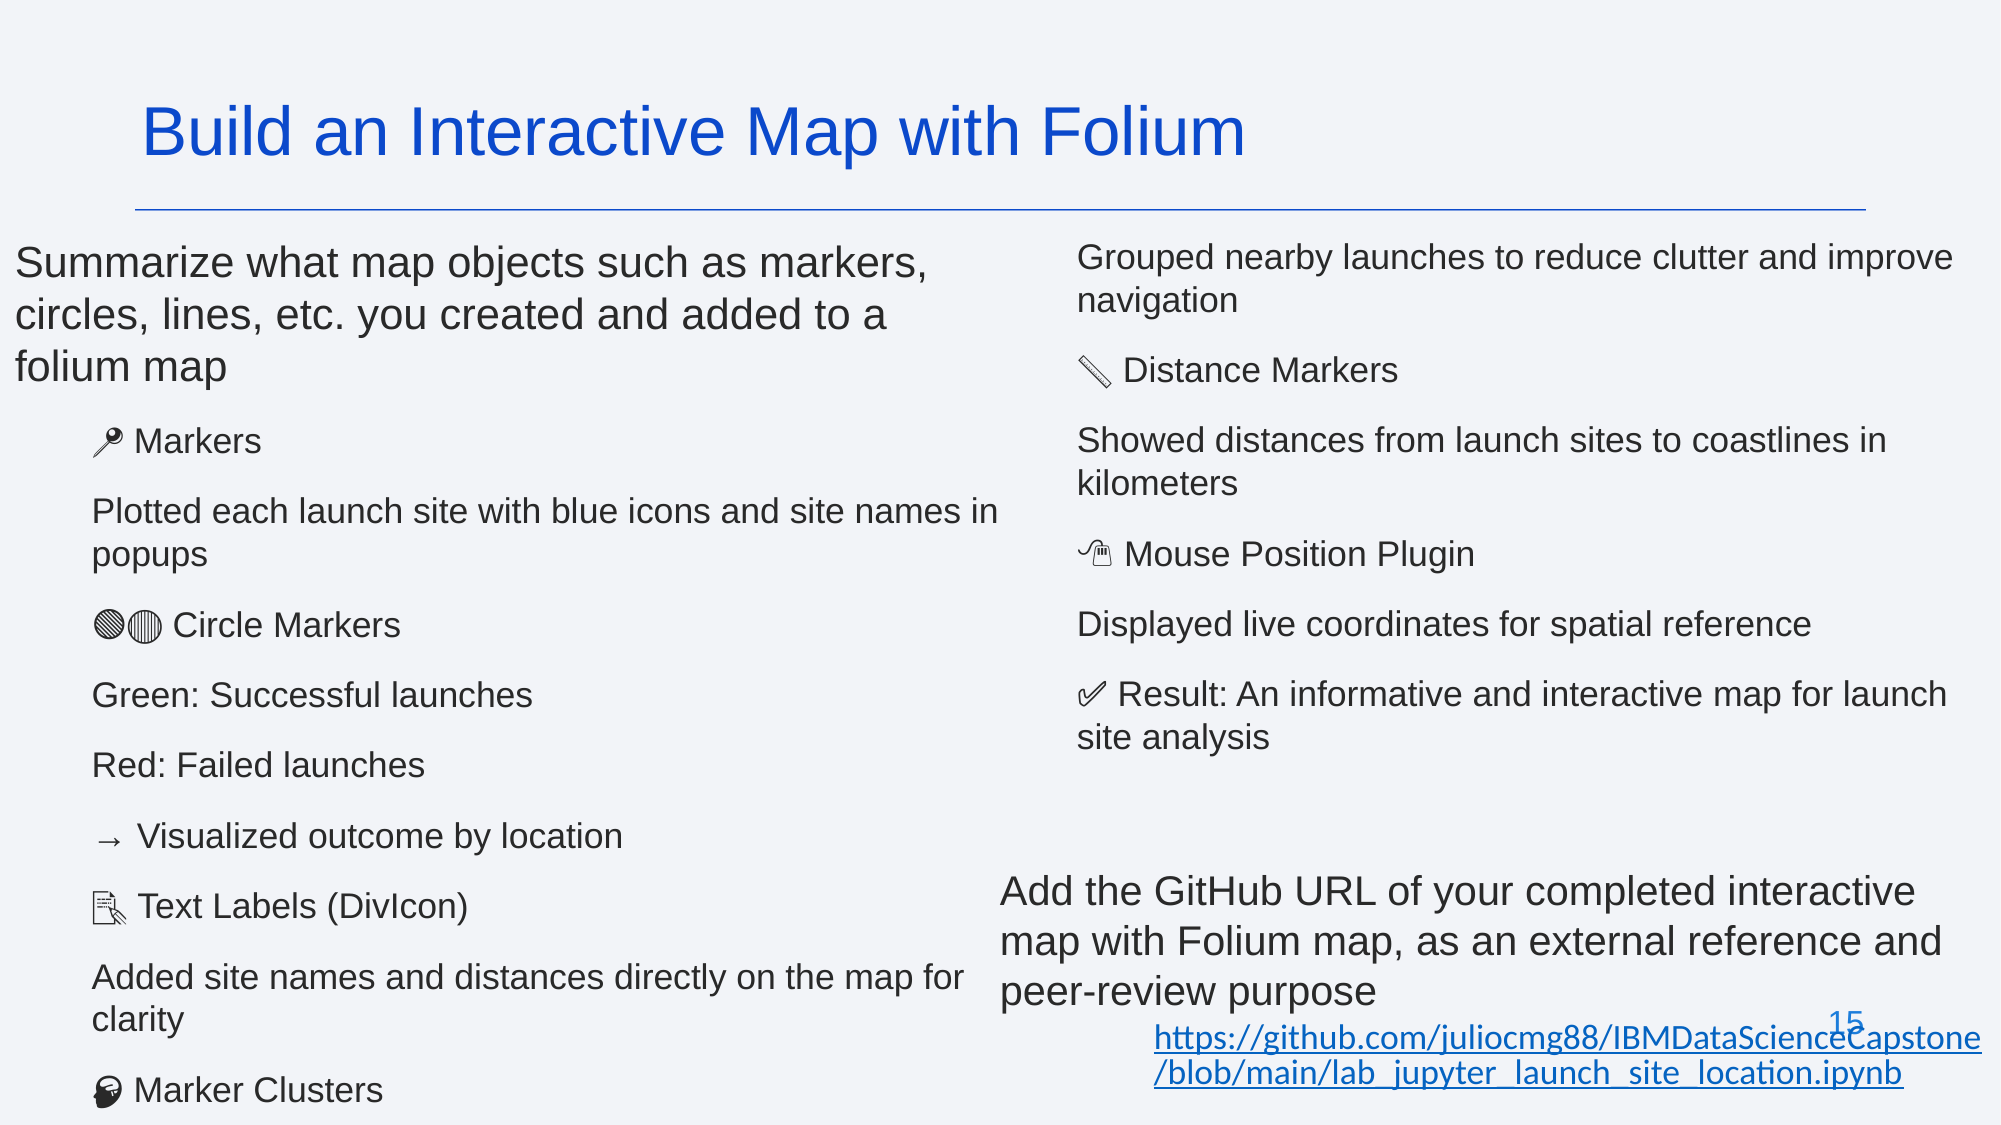

Build an Interactive Map with Folium
Summarize what map objects such as markers, circles, lines, etc. you created and added to a folium map
📍 Markers
Plotted each launch site with blue icons and site names in popups
🟢🔴 Circle Markers
Green: Successful launches
Red: Failed launches
→ Visualized outcome by location
📝 Text Labels (DivIcon)
Added site names and distances directly on the map for clarity
🧠 Marker Clusters
Grouped nearby launches to reduce clutter and improve navigation
📏 Distance Markers
Showed distances from launch sites to coastlines in kilometers
🖱️ Mouse Position Plugin
Displayed live coordinates for spatial reference
✅ Result: An informative and interactive map for launch site analysis

Add the GitHub URL of your completed interactive map with Folium map, as an external reference and peer-review purpose
https://github.com/juliocmg88/IBMDataScienceCapstone/blob/main/lab_jupyter_launch_site_location.ipynb

15